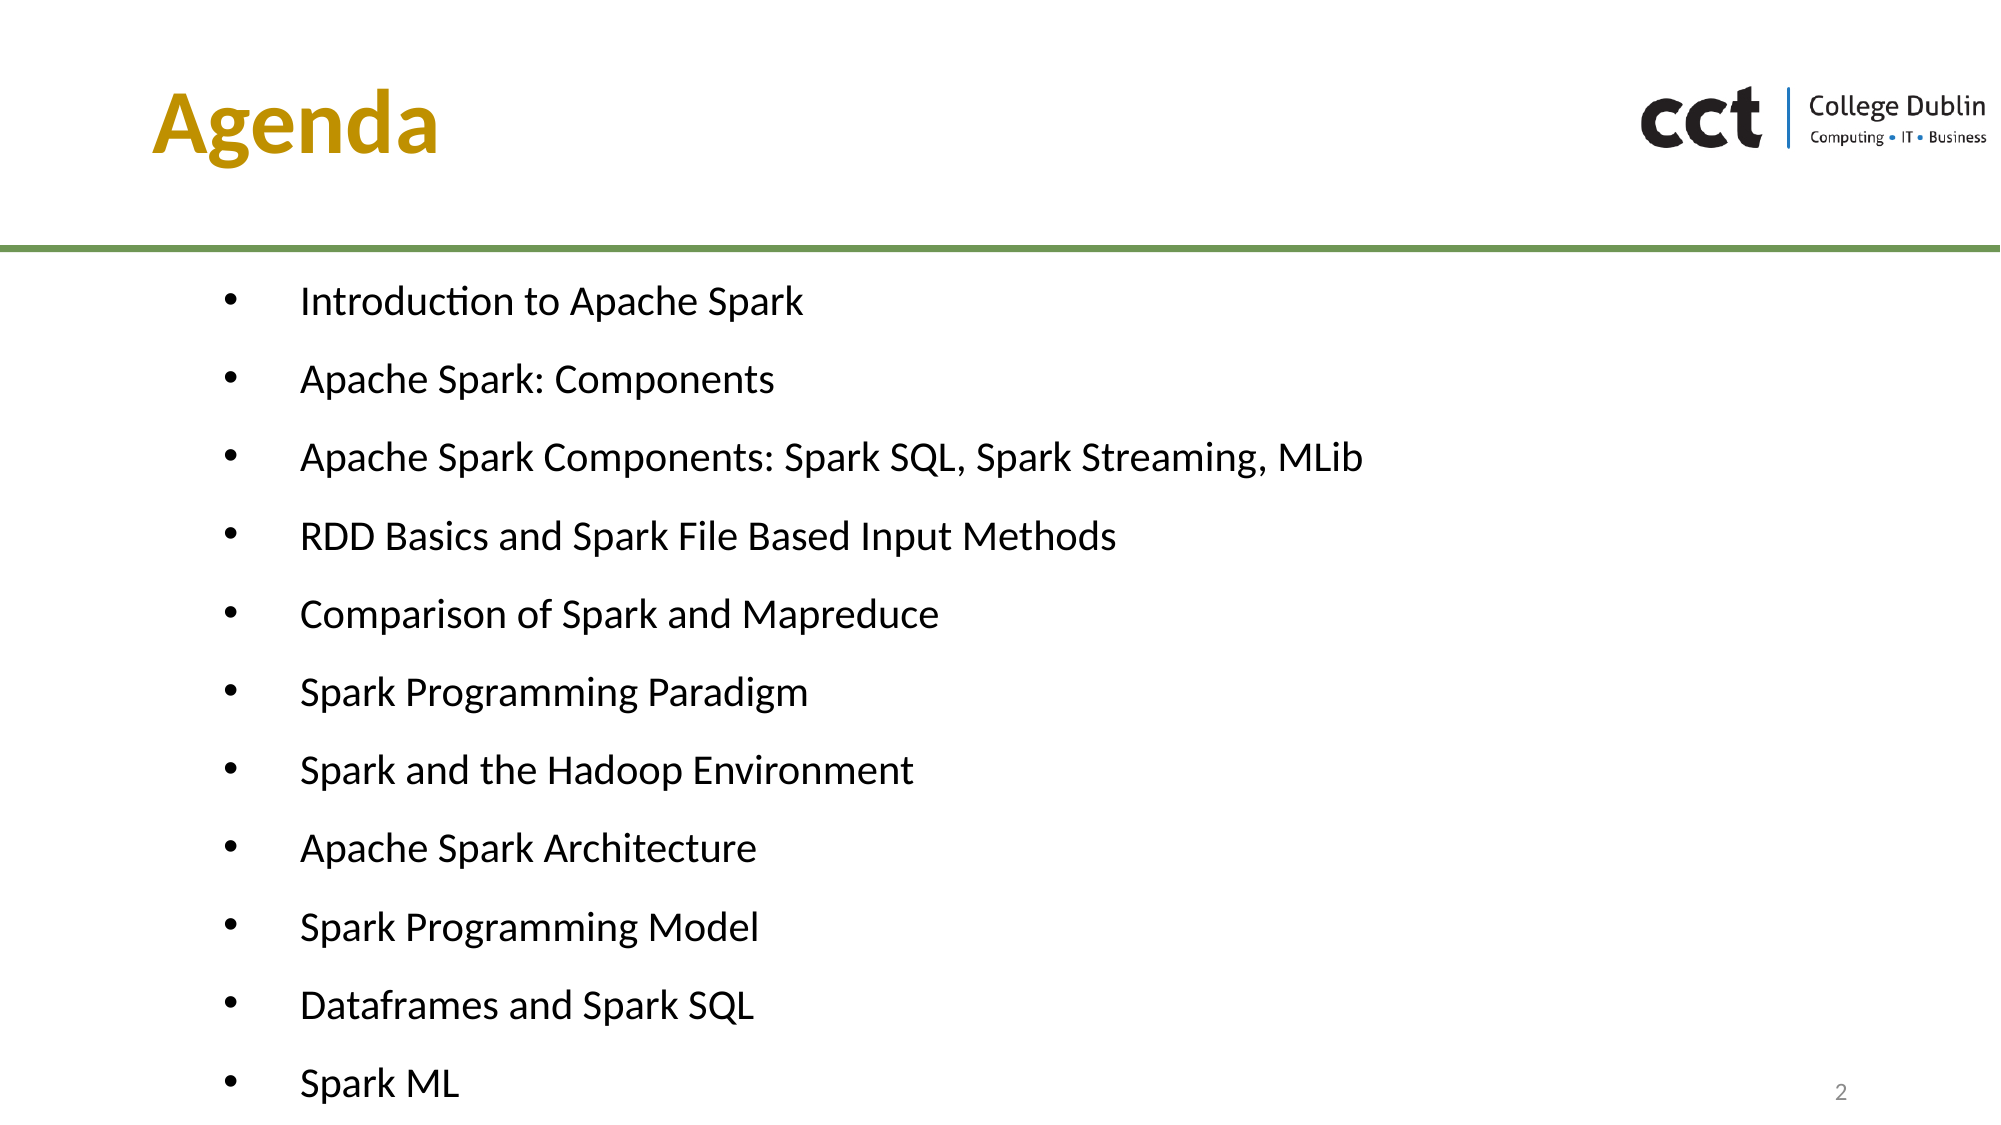

# Agenda
Introduction to Apache Spark
Apache Spark: Components
Apache Spark Components: Spark SQL, Spark Streaming, MLib
RDD Basics and Spark File Based Input Methods
Comparison of Spark and Mapreduce
Spark Programming Paradigm
Spark and the Hadoop Environment
Apache Spark Architecture
Spark Programming Model
Dataframes and Spark SQL
Spark ML
2